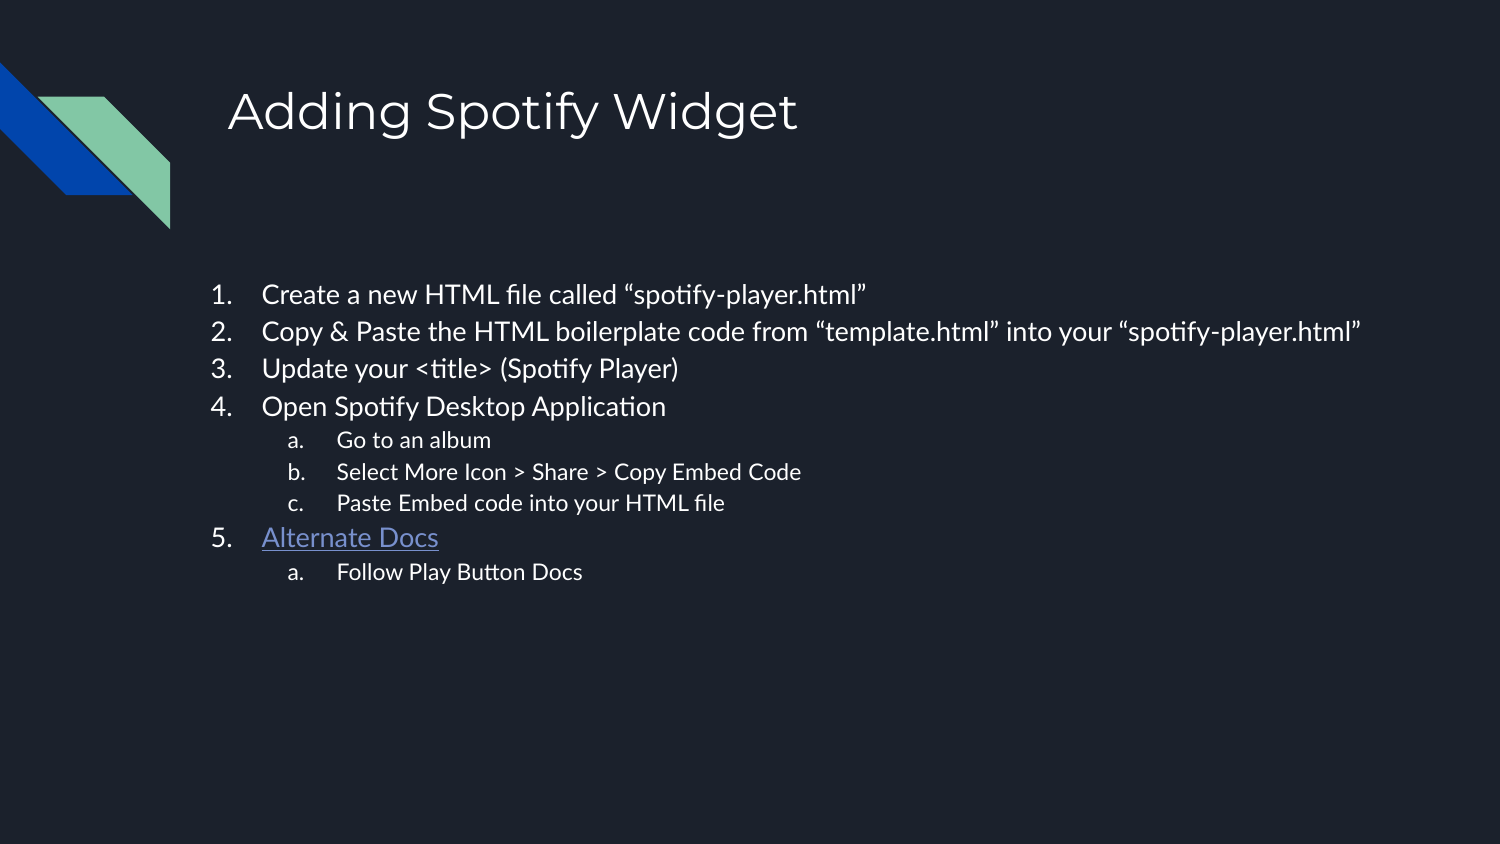

# Adding Spotify Widget
Create a new HTML file called “spotify-player.html”
Copy & Paste the HTML boilerplate code from “template.html” into your “spotify-player.html”
Update your <title> (Spotify Player)
Open Spotify Desktop Application
Go to an album
Select More Icon > Share > Copy Embed Code
Paste Embed code into your HTML file
Alternate Docs
Follow Play Button Docs